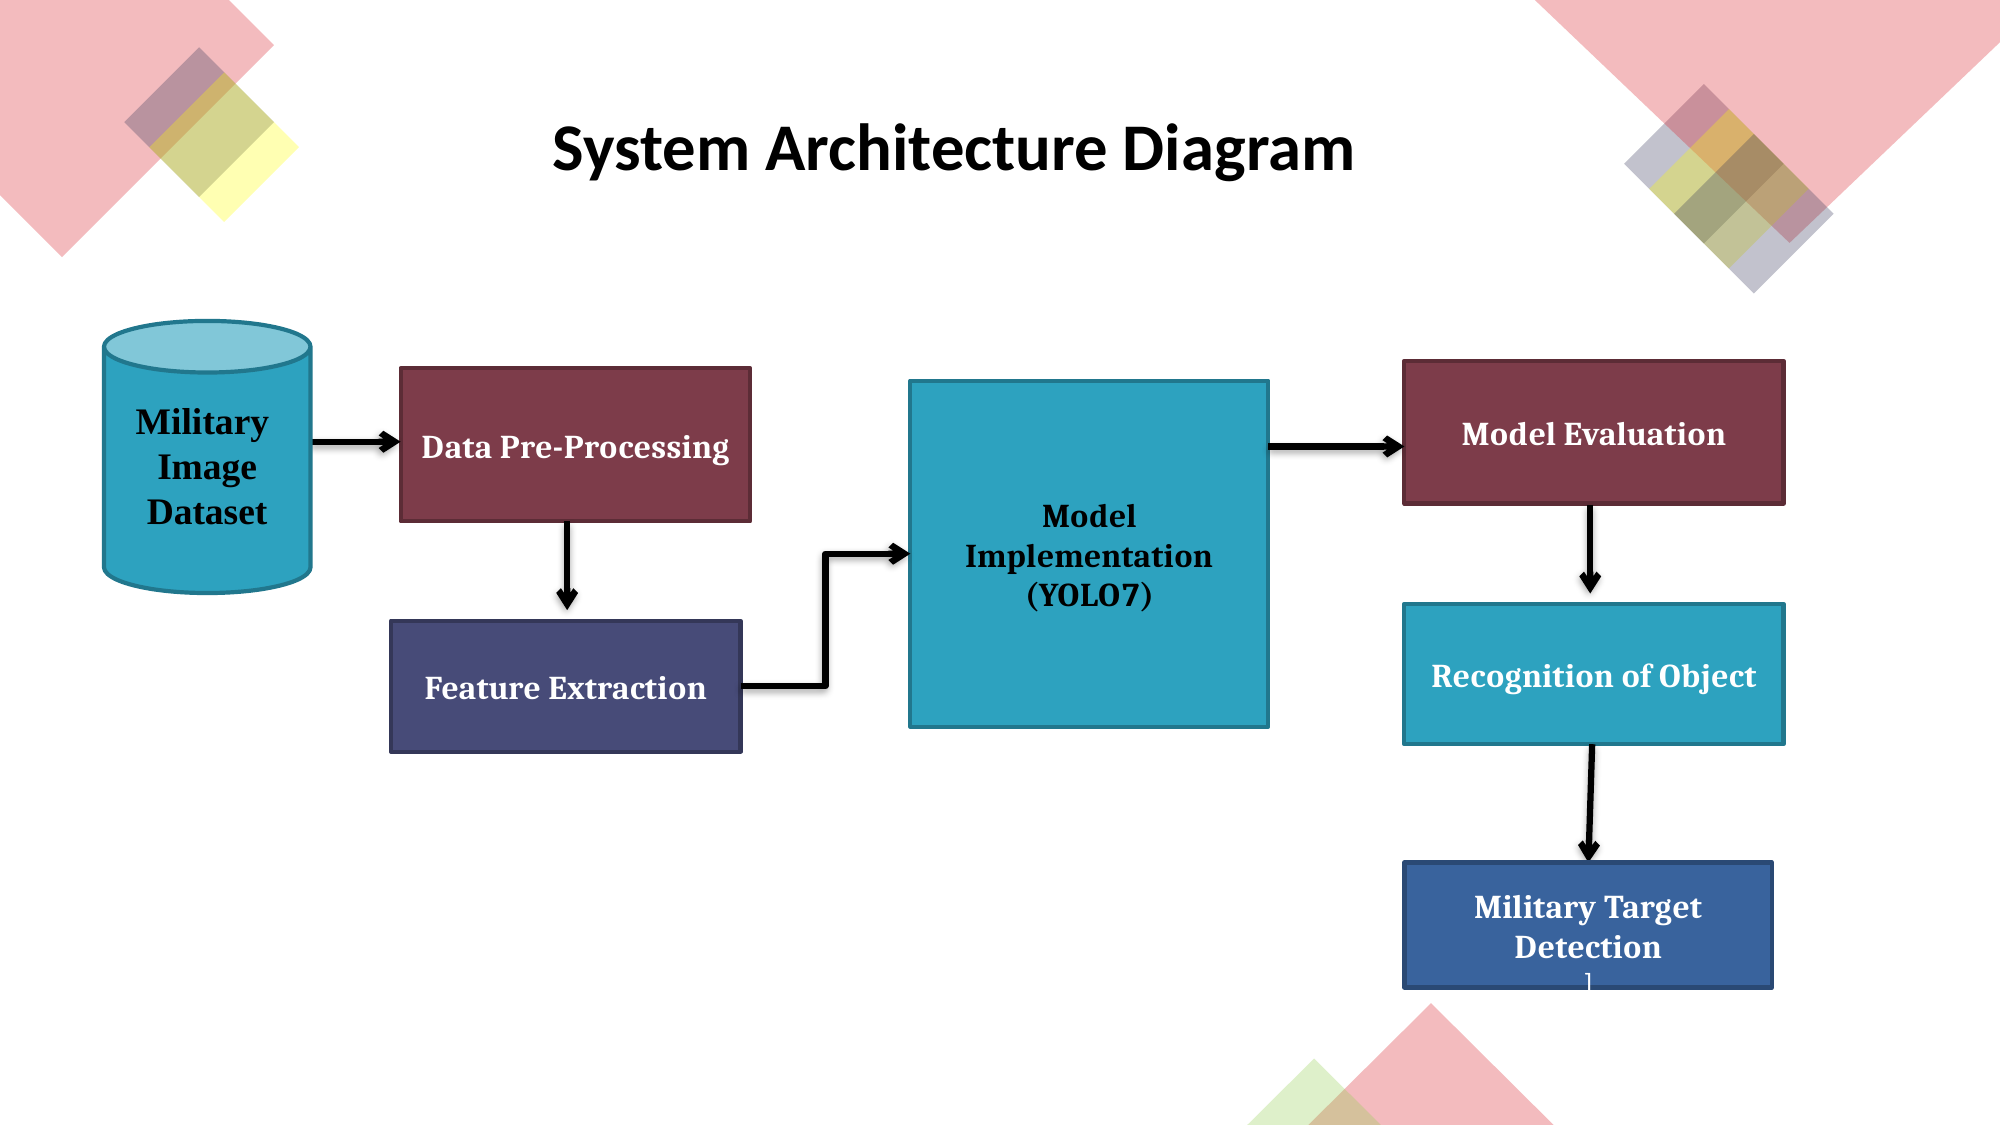

System Architecture Diagram

Military
Image Dataset

Model Evaluation

Data Pre-Processing

Model Implementation
(YOLO7)

Recognition of Object

Feature Extraction

Military Target Detection
]